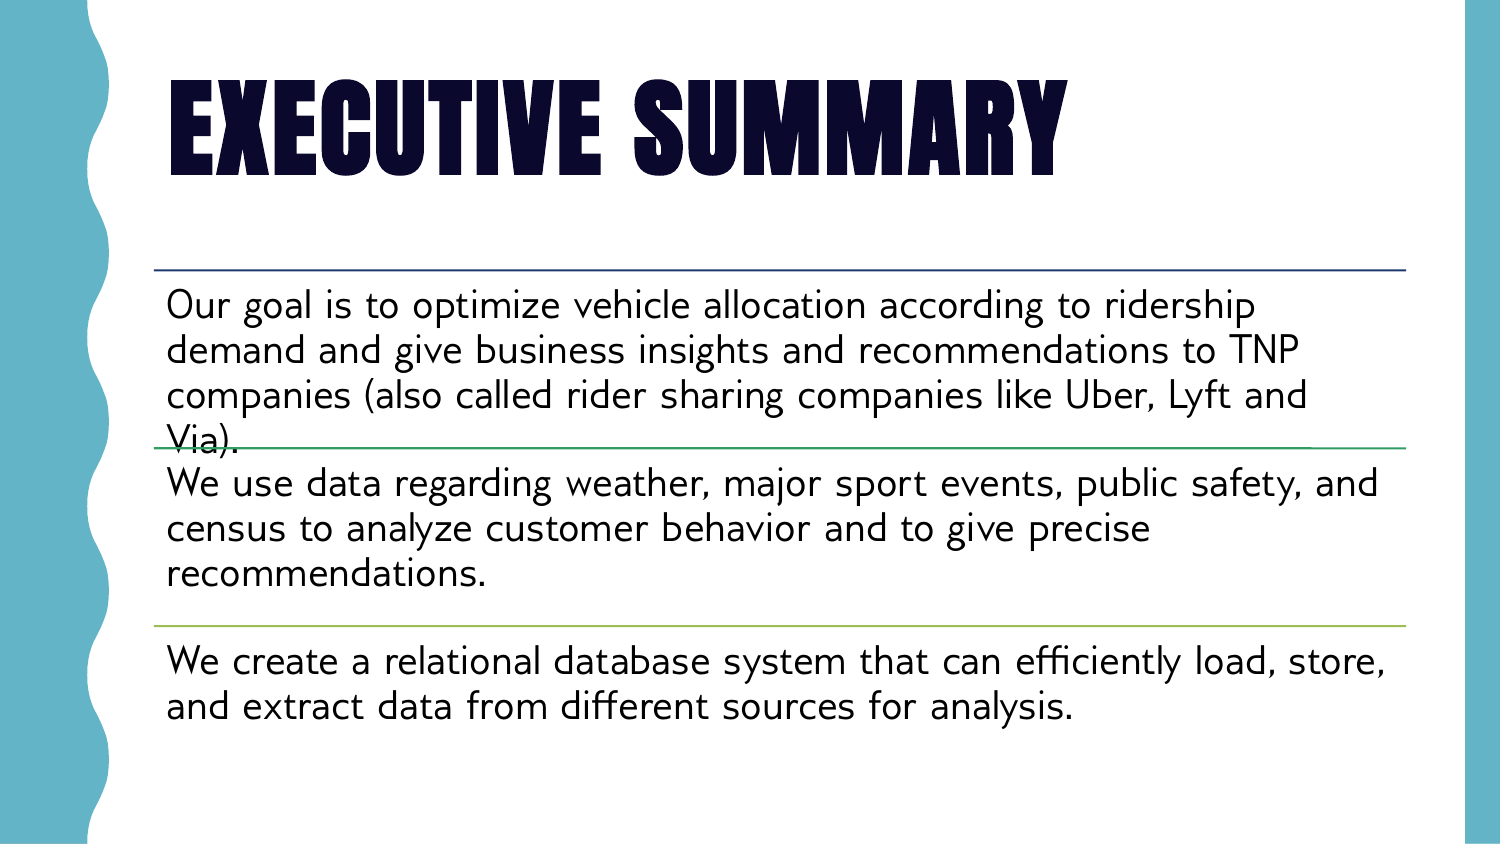

# Executive Summary
Our goal is to optimize vehicle allocation according to ridership demand and give business insights and recommendations to TNP companies (also called rider sharing companies like Uber, Lyft and Via).
We use data regarding weather, major sport events, public safety, and census to analyze customer behavior and to give precise recommendations.
We create a relational database system that can efficiently load, store, and extract data from different sources for analysis.